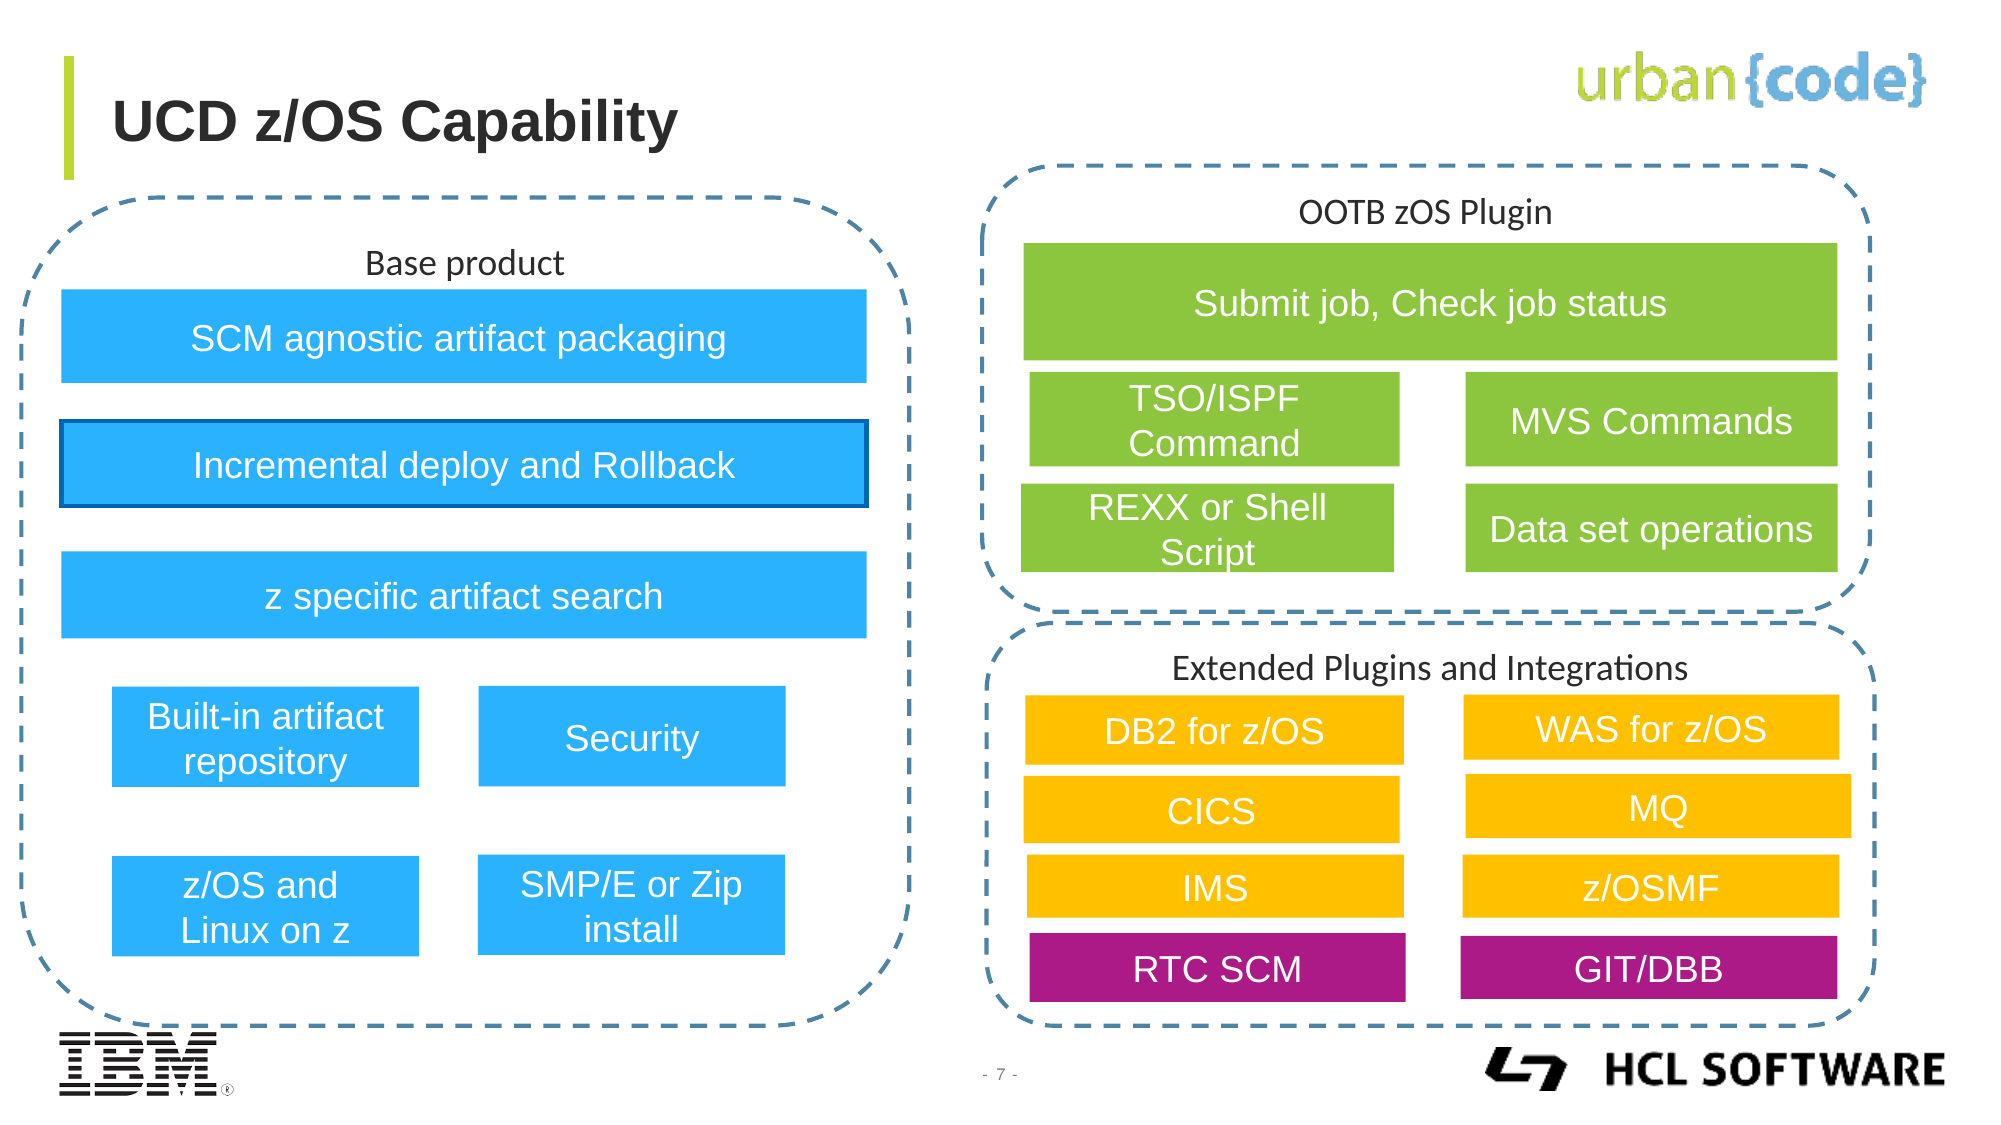

# UCD z/OS Capability
OOTB zOS Plugin
Base product
Submit job, Check job status
SCM agnostic artifact packaging
TSO/ISPF Command
MVS Commands
Incremental deploy and Rollback
REXX or Shell Script
Data set operations
z specific artifact search
Extended Plugins and Integrations
Security
Built-in artifact repository
WAS for z/OS
DB2 for z/OS
MQ
CICS
SMP/E or Zip install
IMS
z/OSMF
z/OS and
Linux on z
RTC SCM
GIT/DBB